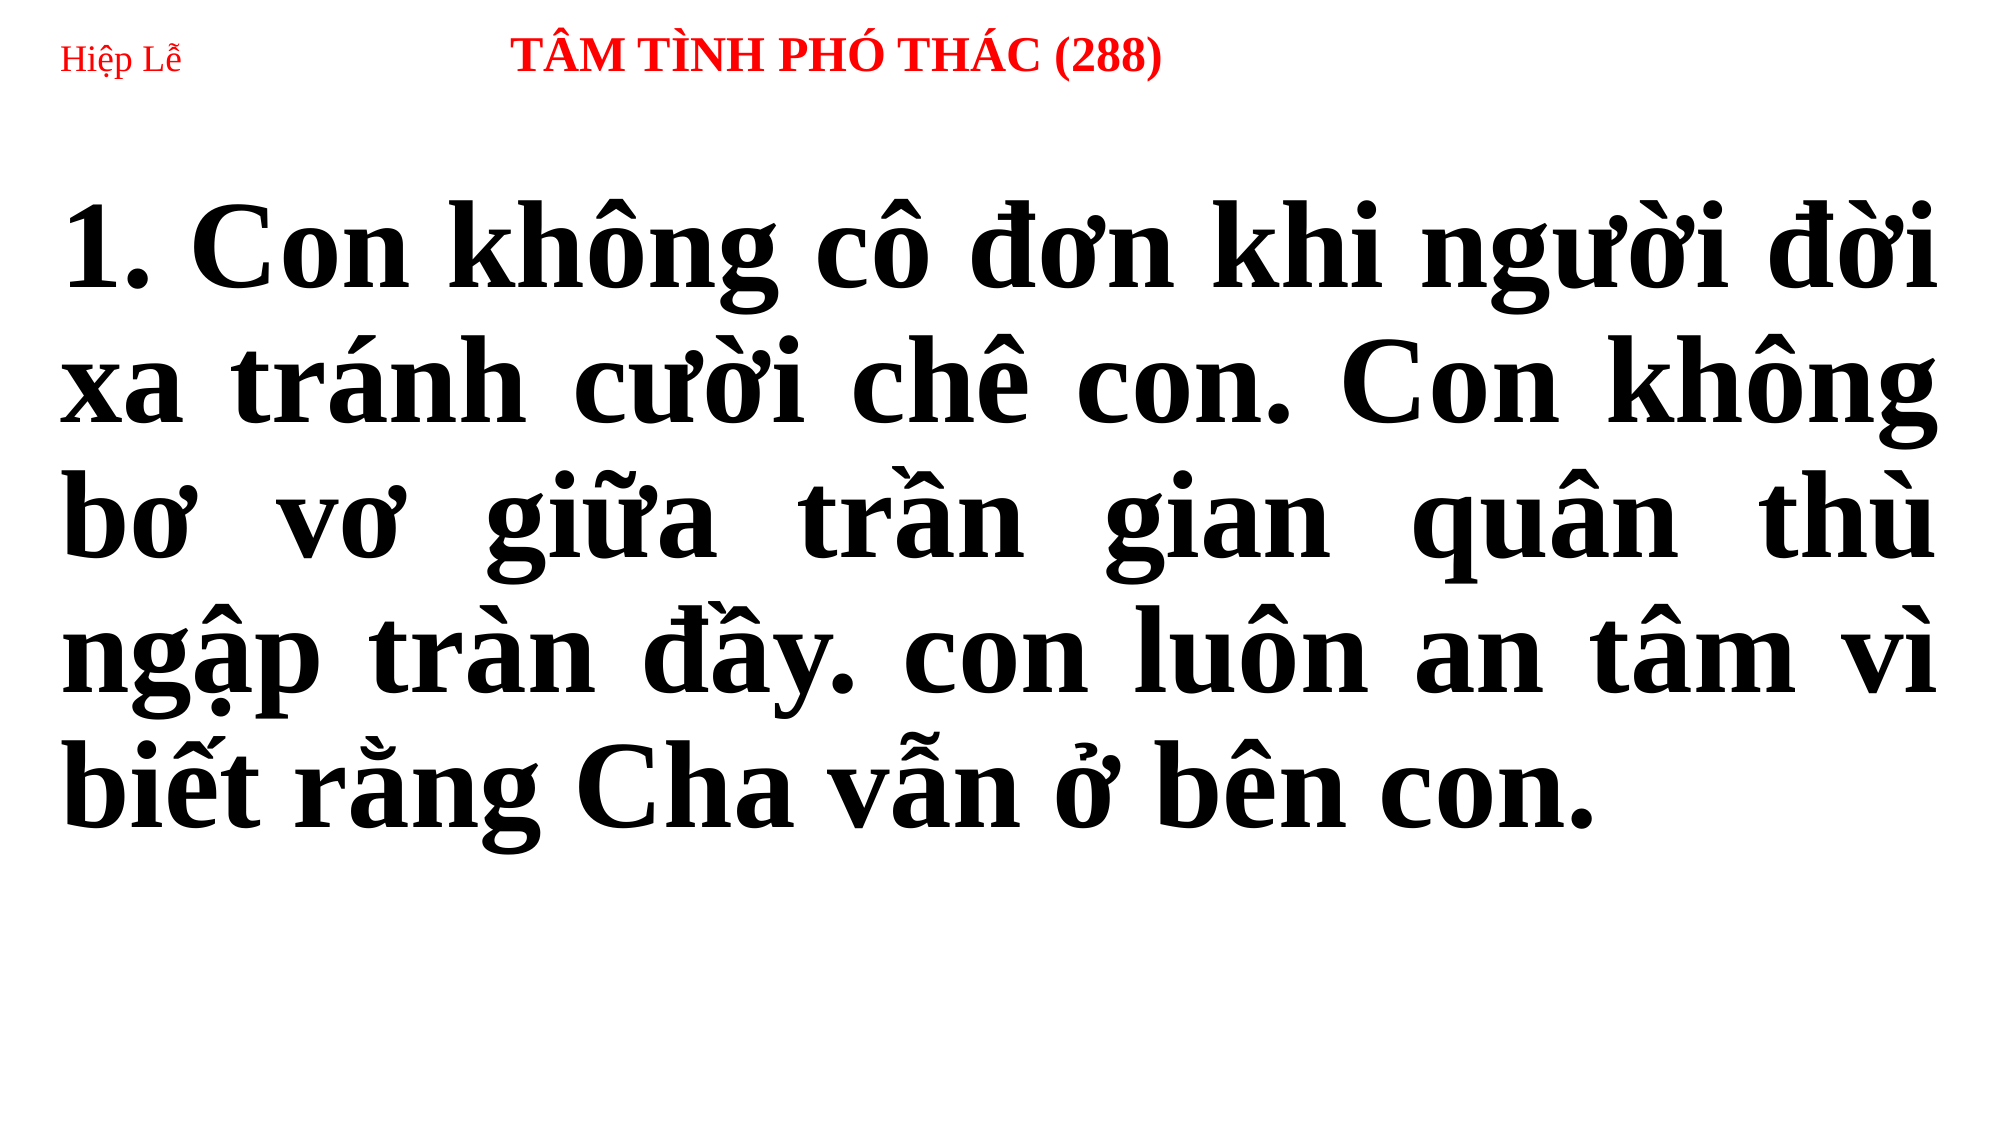

# Hiệp Lễ                    	TÂM TÌNH PHÓ THÁC (288)
1. Con không cô đơn khi người đời xa tránh cười chê con. Con không bơ vơ giữa trần gian quân thù ngập tràn đầy. con luôn an tâm vì biết rằng Cha vẫn ở bên con.